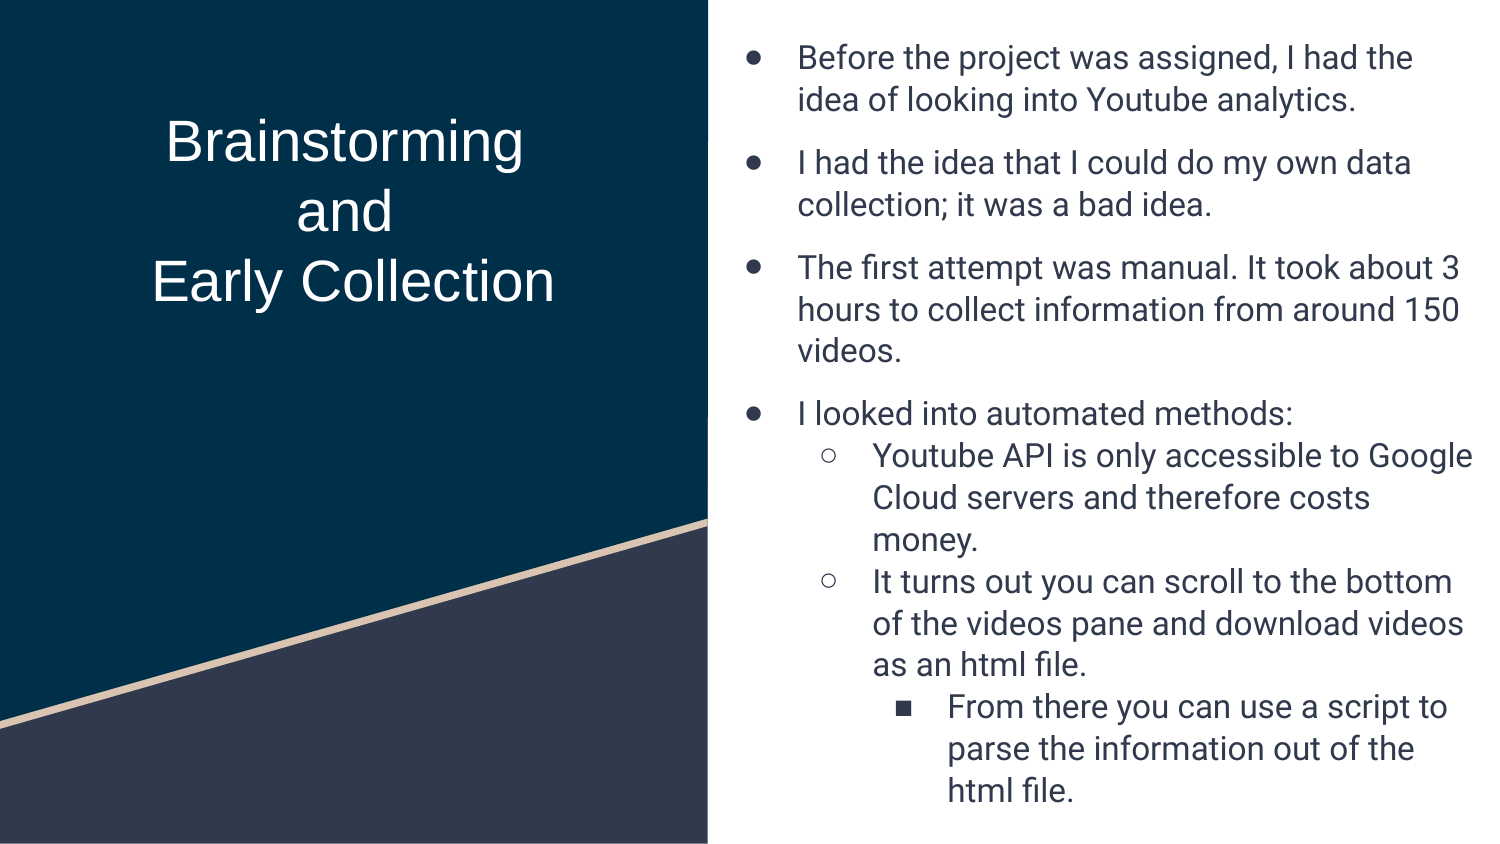

# Brainstorming
and
Early Collection
Before the project was assigned, I had the idea of looking into Youtube analytics.
I had the idea that I could do my own data collection; it was a bad idea.
The first attempt was manual. It took about 3 hours to collect information from around 150 videos.
I looked into automated methods:
Youtube API is only accessible to Google Cloud servers and therefore costs money.
It turns out you can scroll to the bottom of the videos pane and download videos as an html file.
From there you can use a script to parse the information out of the html file.